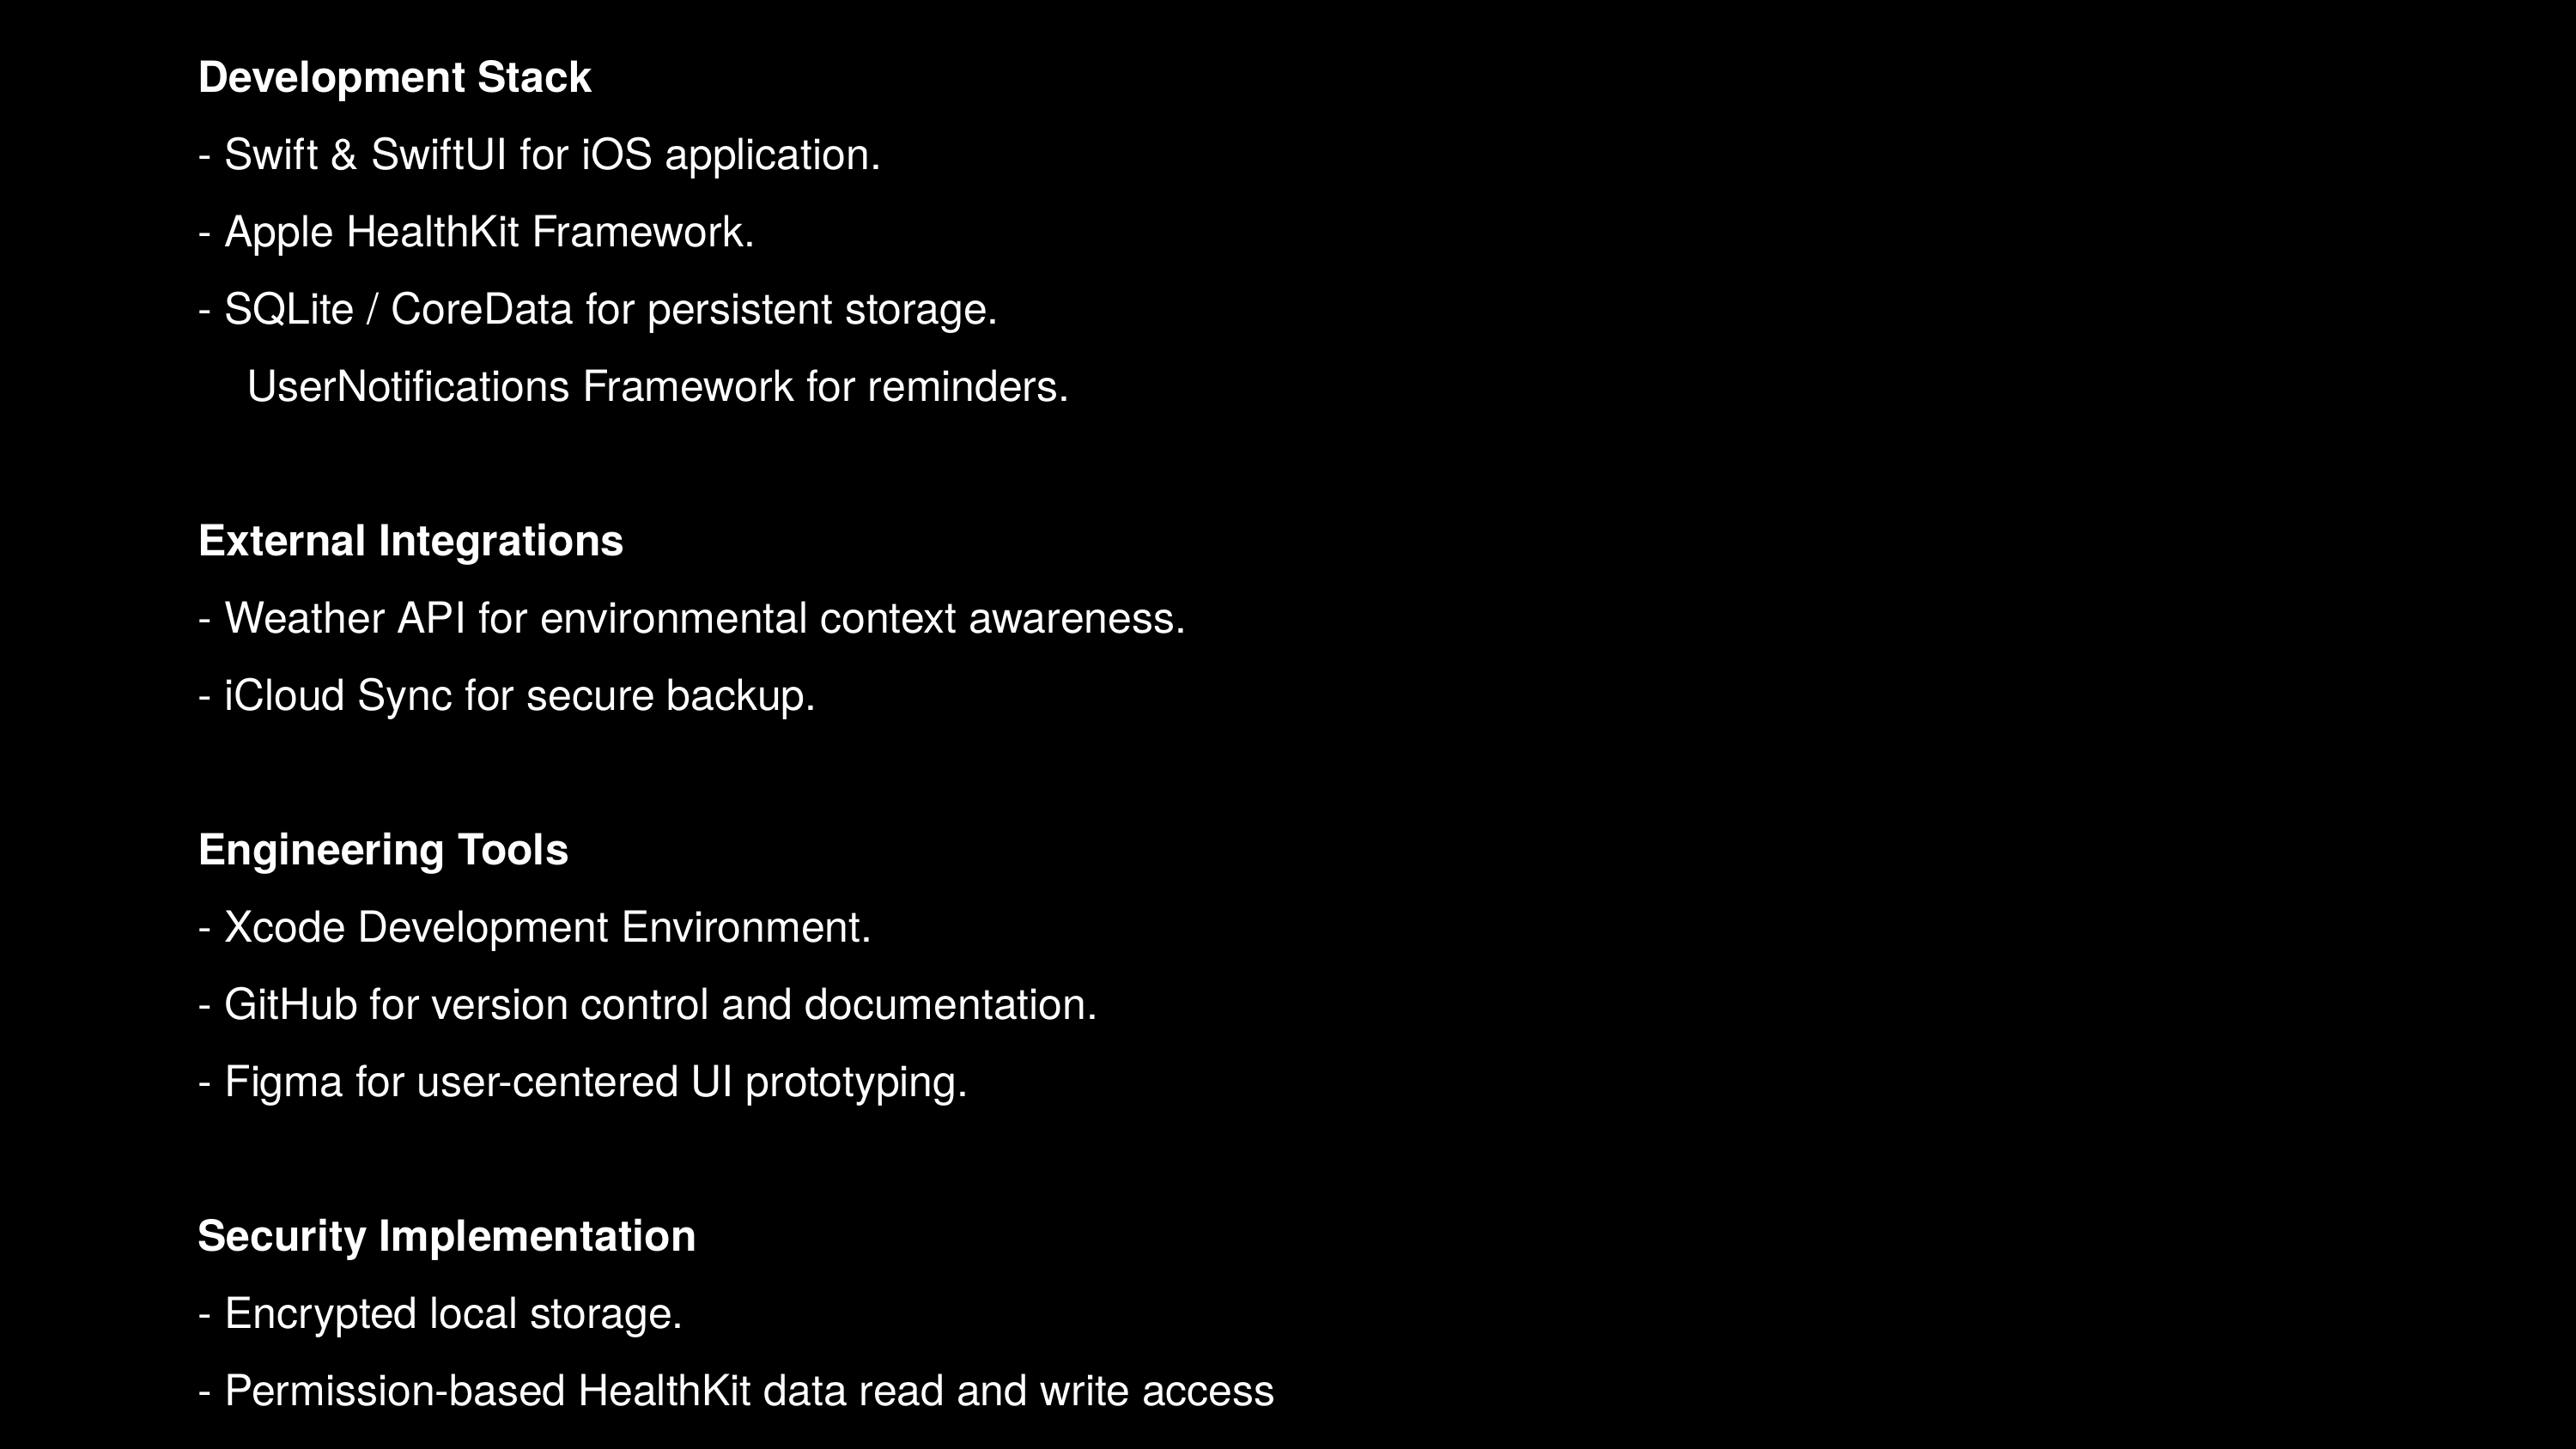

Development Stack
- Swift & SwiftUI for iOS application.
- Apple HealthKit Framework.
- SQLite / CoreData for persistent storage.
UserNotifications Framework for reminders.

External Integrations
- Weather API for environmental context awareness.
- iCloud Sync for secure backup.

Engineering Tools
- Xcode Development Environment.
- GitHub for version control and documentation.
- Figma for user-centered UI prototyping.

Security Implementation
- Encrypted local storage.
- Permission-based HealthKit data read and write access.
Secure authentication handling.